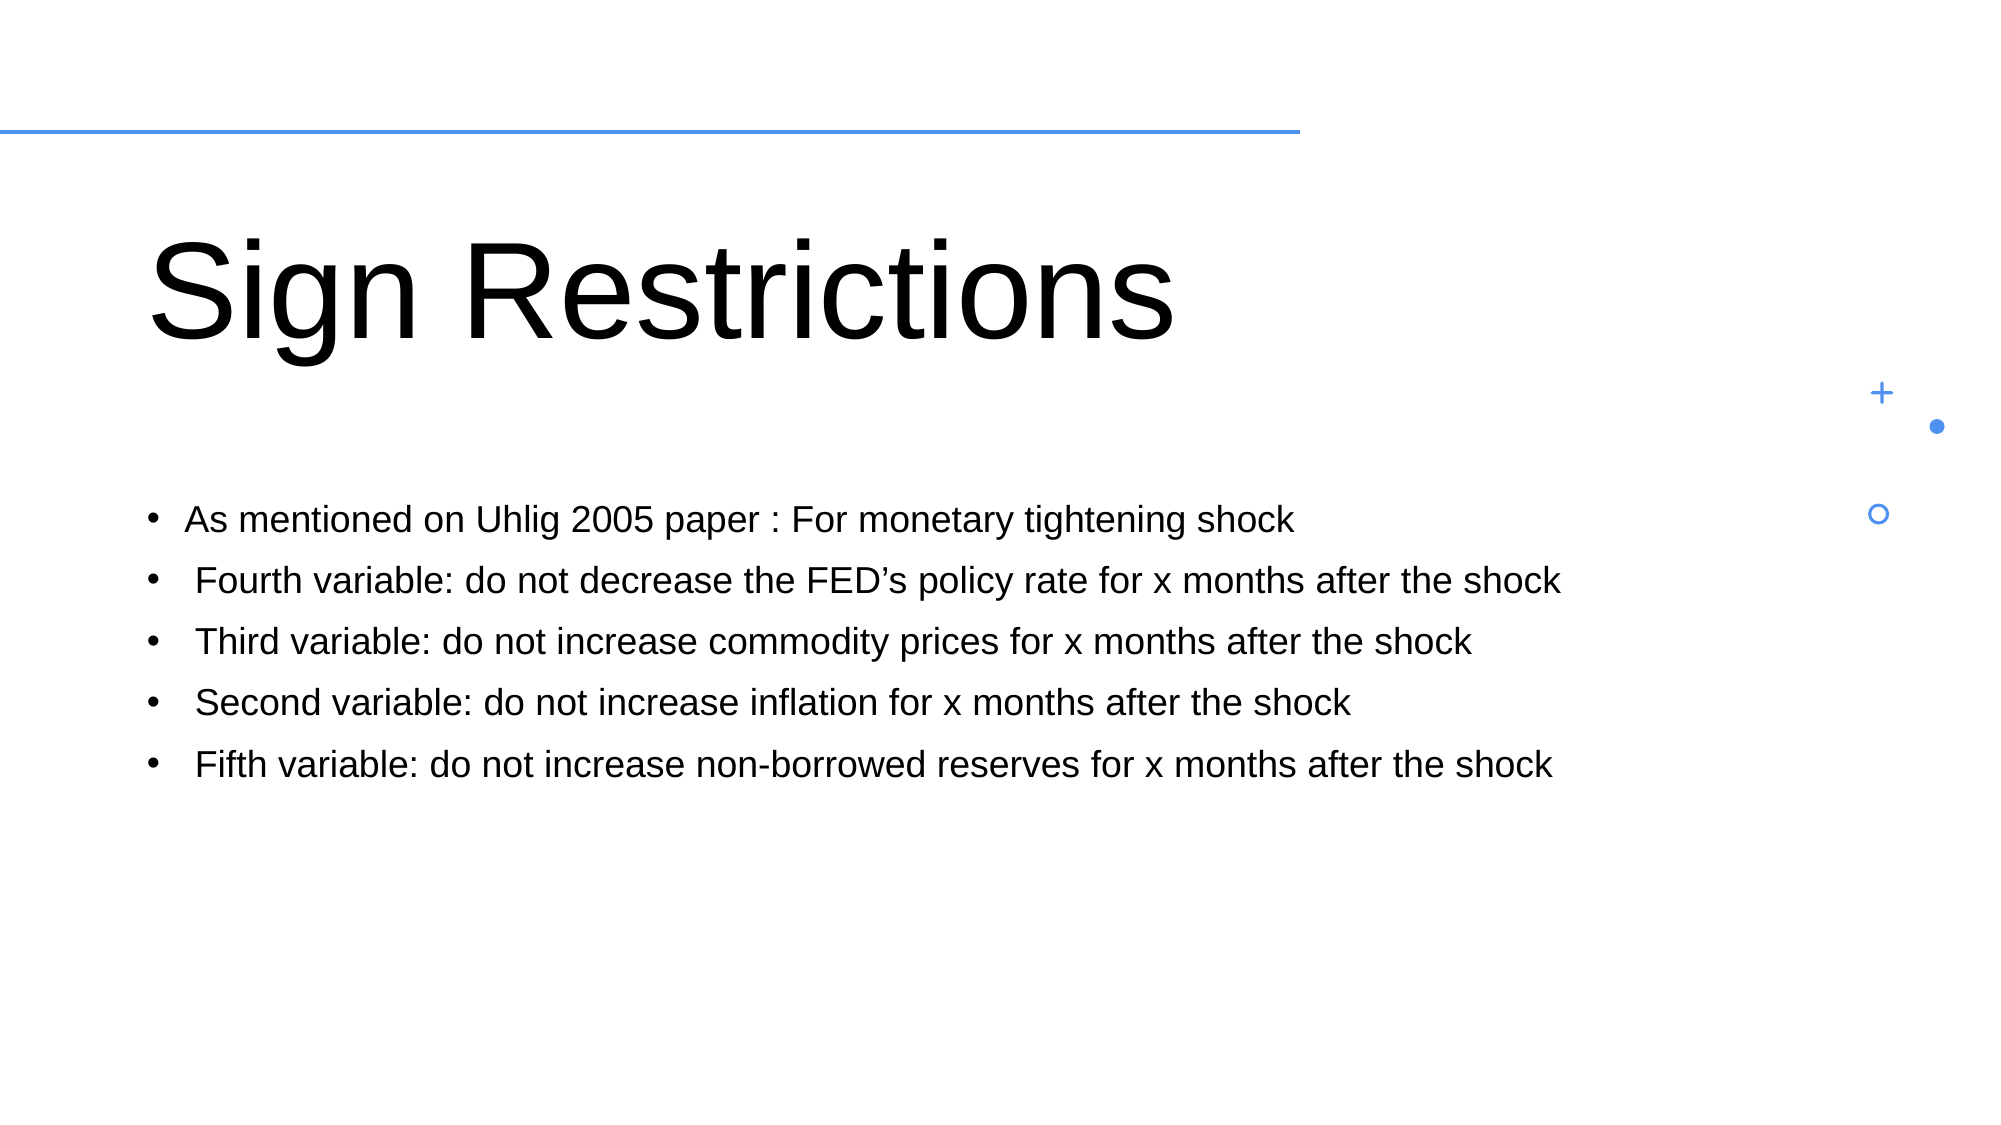

# Sign Restrictions

As mentioned on Uhlig 2005 paper : For monetary tightening shock
 Fourth variable: do not decrease the FED’s policy rate for x months after the shock
 Third variable: do not increase commodity prices for x months after the shock
 Second variable: do not increase inflation for x months after the shock
 Fifth variable: do not increase non-borrowed reserves for x months after the shock